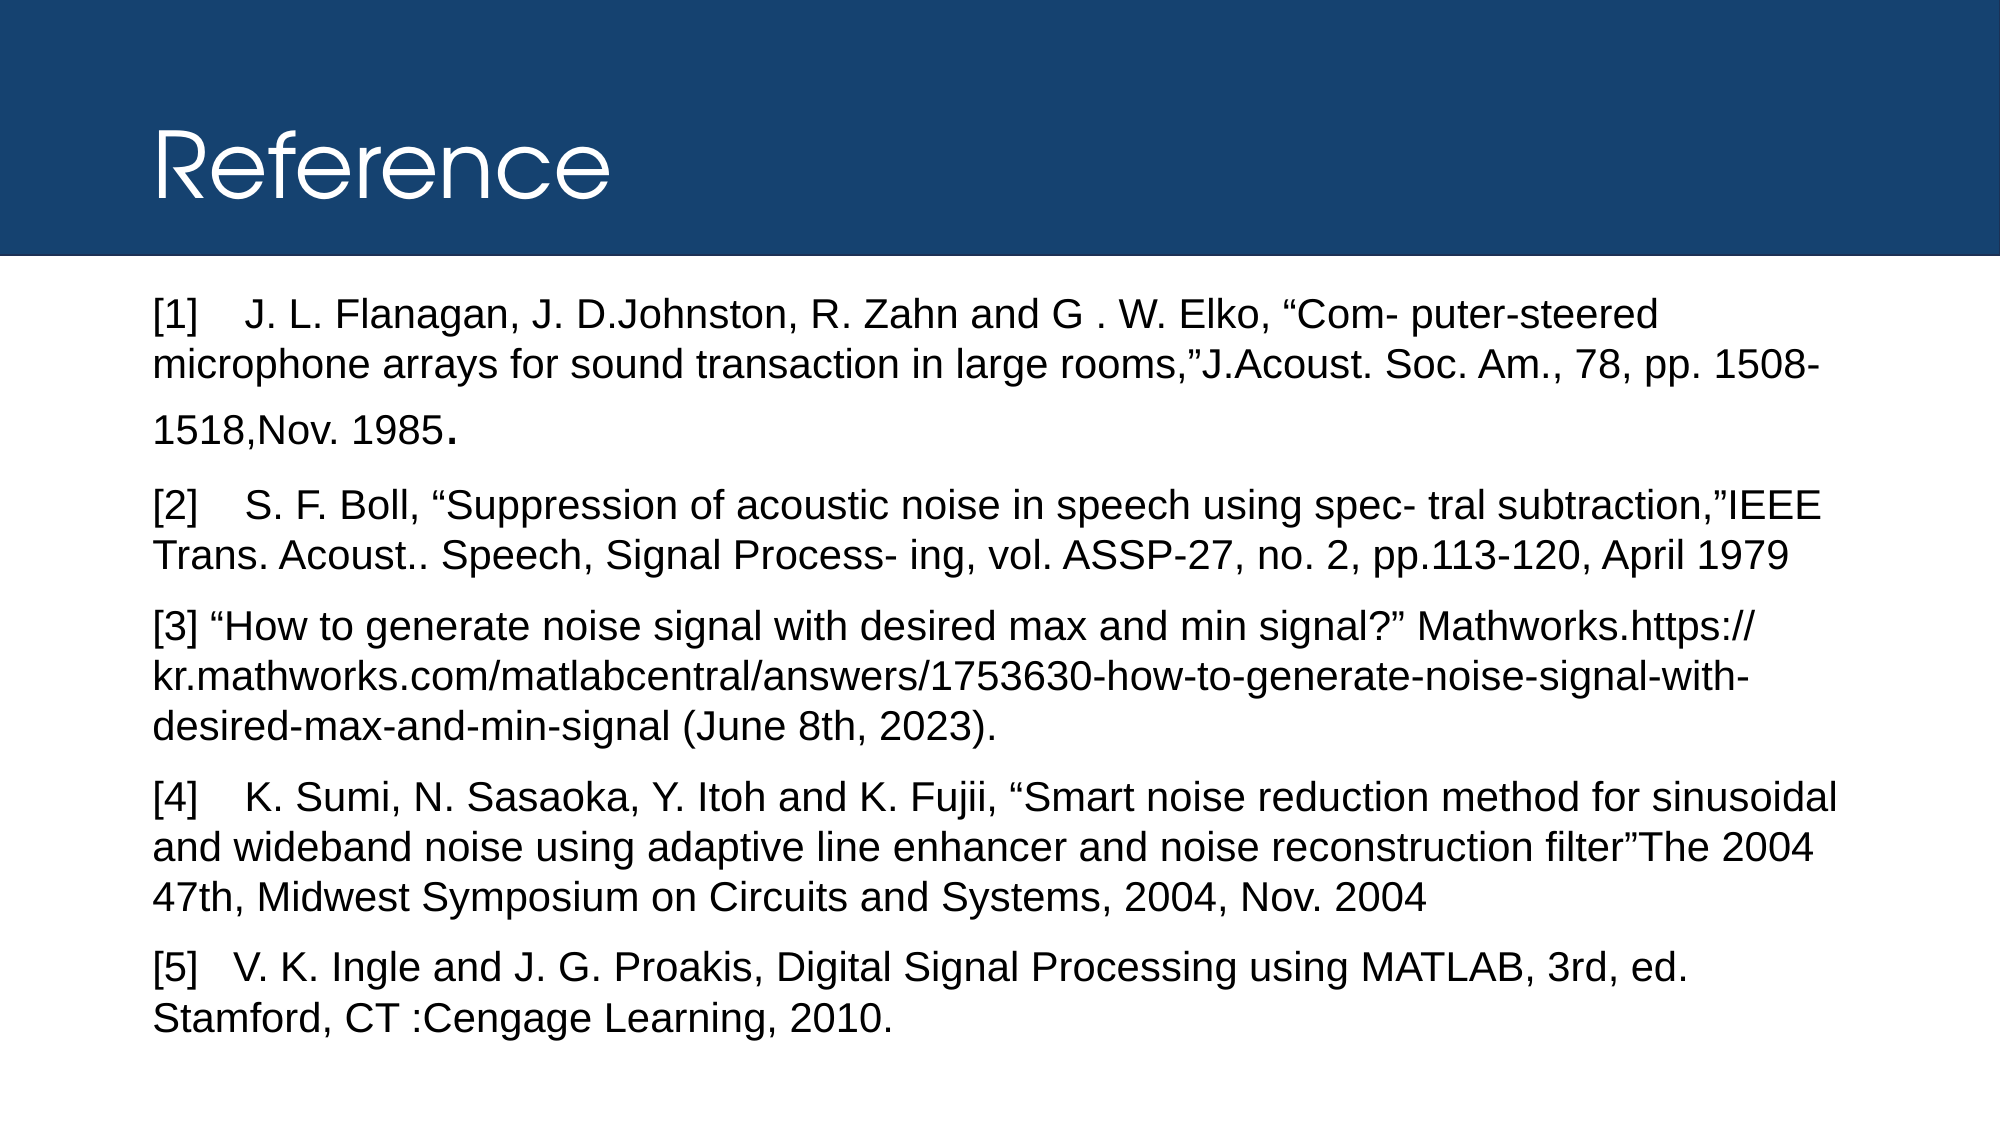

# Reference
[1]    J. L. Flanagan, J. D.Johnston, R. Zahn and G . W. Elko, “Com- puter-steered microphone arrays for sound transaction in large rooms,”J.Acoust. Soc. Am., 78, pp. 1508-1518,Nov. 1985.
[2]    S. F. Boll, “Suppression of acoustic noise in speech using spec- tral subtraction,”IEEE Trans. Acoust.. Speech, Signal Process- ing, vol. ASSP-27, no. 2, pp.113-120, April 1979
[3] “How to generate noise signal with desired max and min signal?” Mathworks.https://kr.mathworks.com/matlabcentral/answers/1753630-how-to-generate-noise-signal-with-desired-max-and-min-signal (June 8th, 2023).
[4]    K. Sumi, N. Sasaoka, Y. Itoh and K. Fujii, “Smart noise reduction method for sinusoidal and wideband noise using adaptive line enhancer and noise reconstruction filter”The 2004 47th, Midwest Symposium on Circuits and Systems, 2004, Nov. 2004
[5]   V. K. Ingle and J. G. Proakis, Digital Signal Processing using MATLAB, 3rd, ed. Stamford, CT :Cengage Learning, 2010.